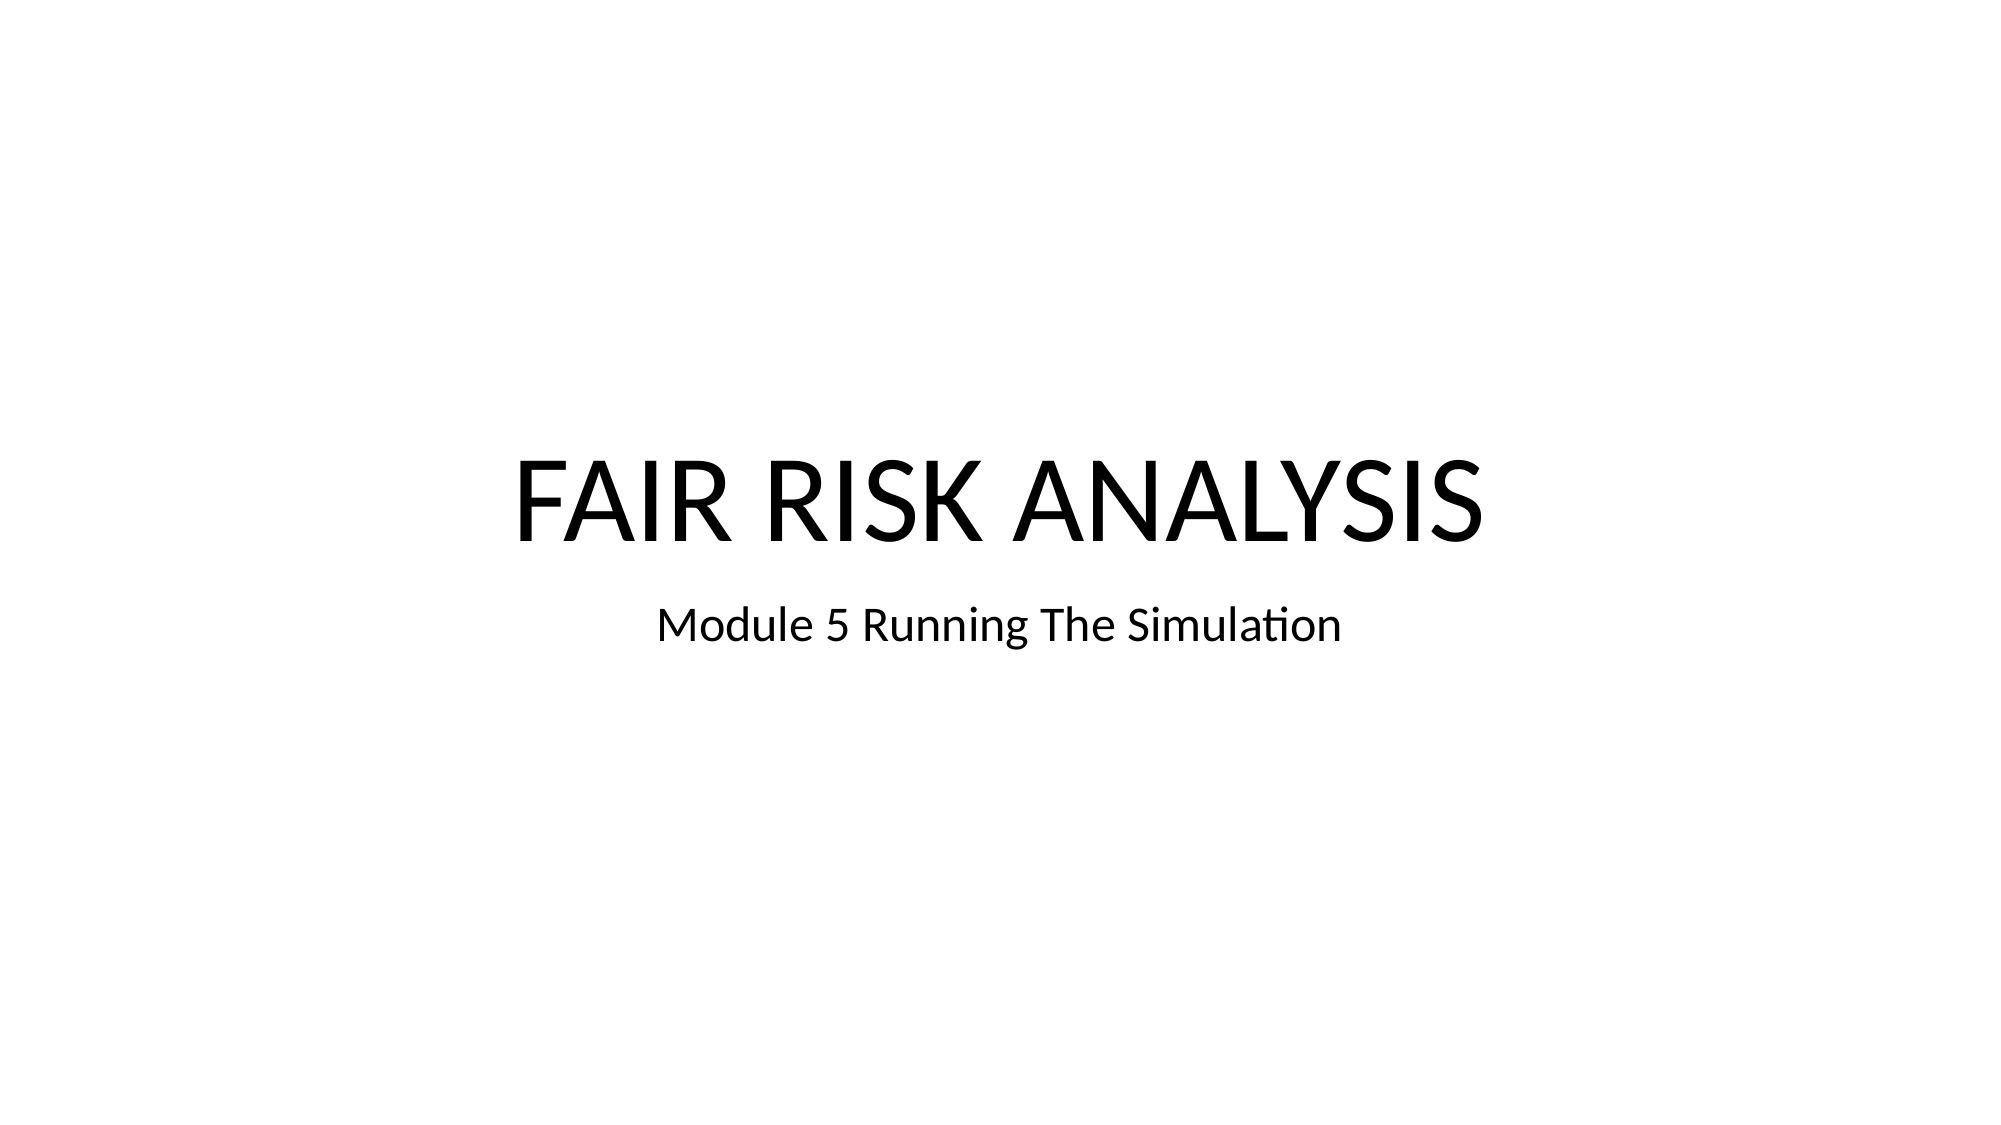

# FAIR RISK ANALYSIS
Module 5 Running The Simulation